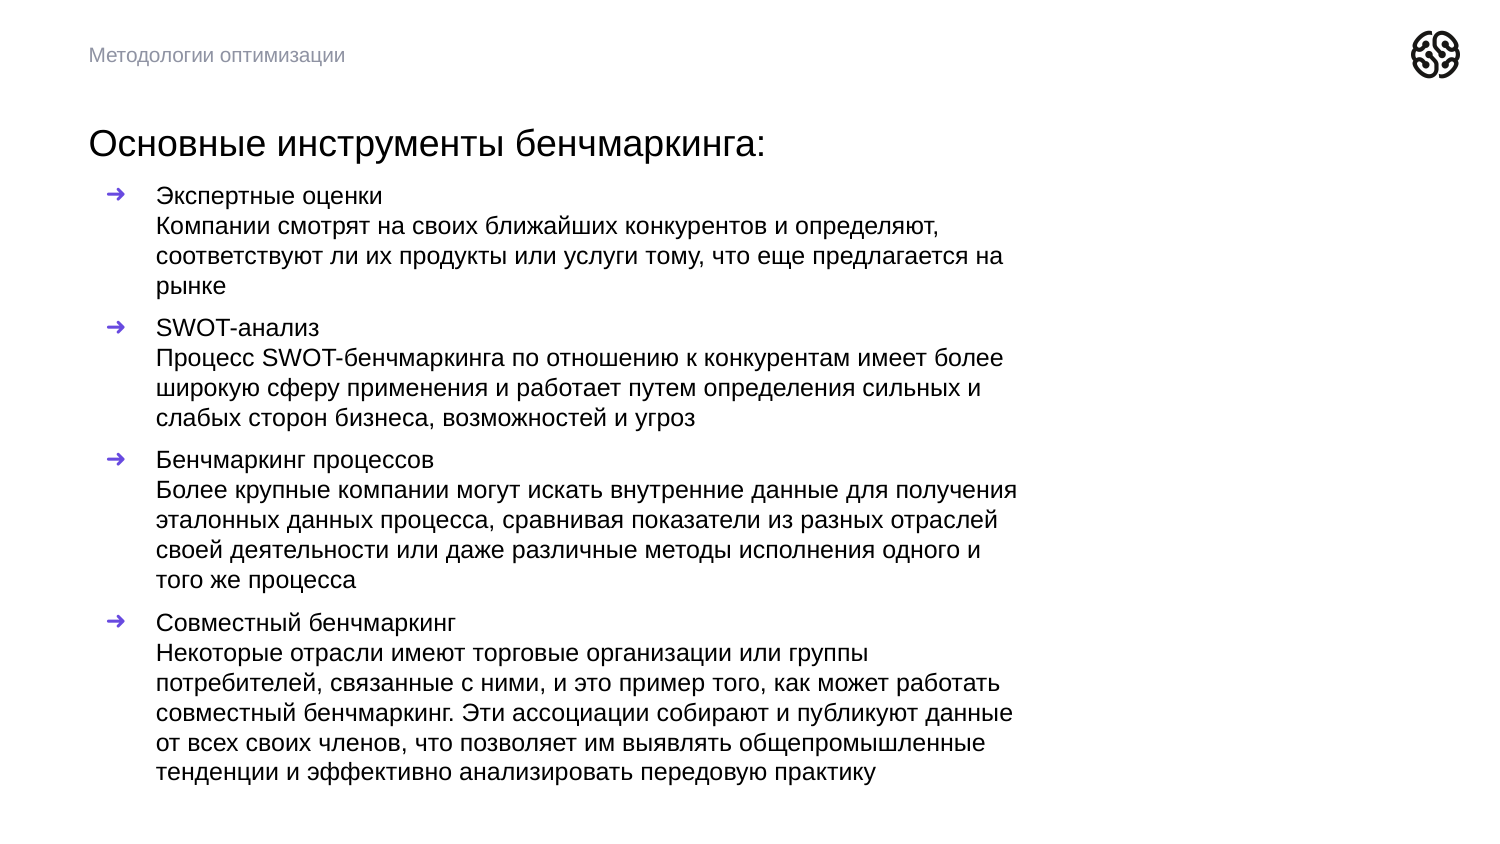

Методологии оптимизации
Основные инструменты бенчмаркинга:
Экспертные оценки
Компании смотрят на своих ближайших конкурентов и определяют, соответствуют ли их продукты или услуги тому, что еще предлагается на рынке
SWOT-анализ
Процесс SWOT-бенчмаркинга по отношению к конкурентам имеет более широкую сферу применения и работает путем определения сильных и слабых сторон бизнеса, возможностей и угроз
Бенчмаркинг процессов
Более крупные компании могут искать внутренние данные для получения эталонных данных процесса, сравнивая показатели из разных отраслей своей деятельности или даже различные методы исполнения одного и того же процесса
Совместный бенчмаркинг
Некоторые отрасли имеют торговые организации или группы потребителей, связанные с ними, и это пример того, как может работать совместный бенчмаркинг. Эти ассоциации собирают и публикуют данные от всех своих членов, что позволяет им выявлять общепромышленные тенденции и эффективно анализировать передовую практику